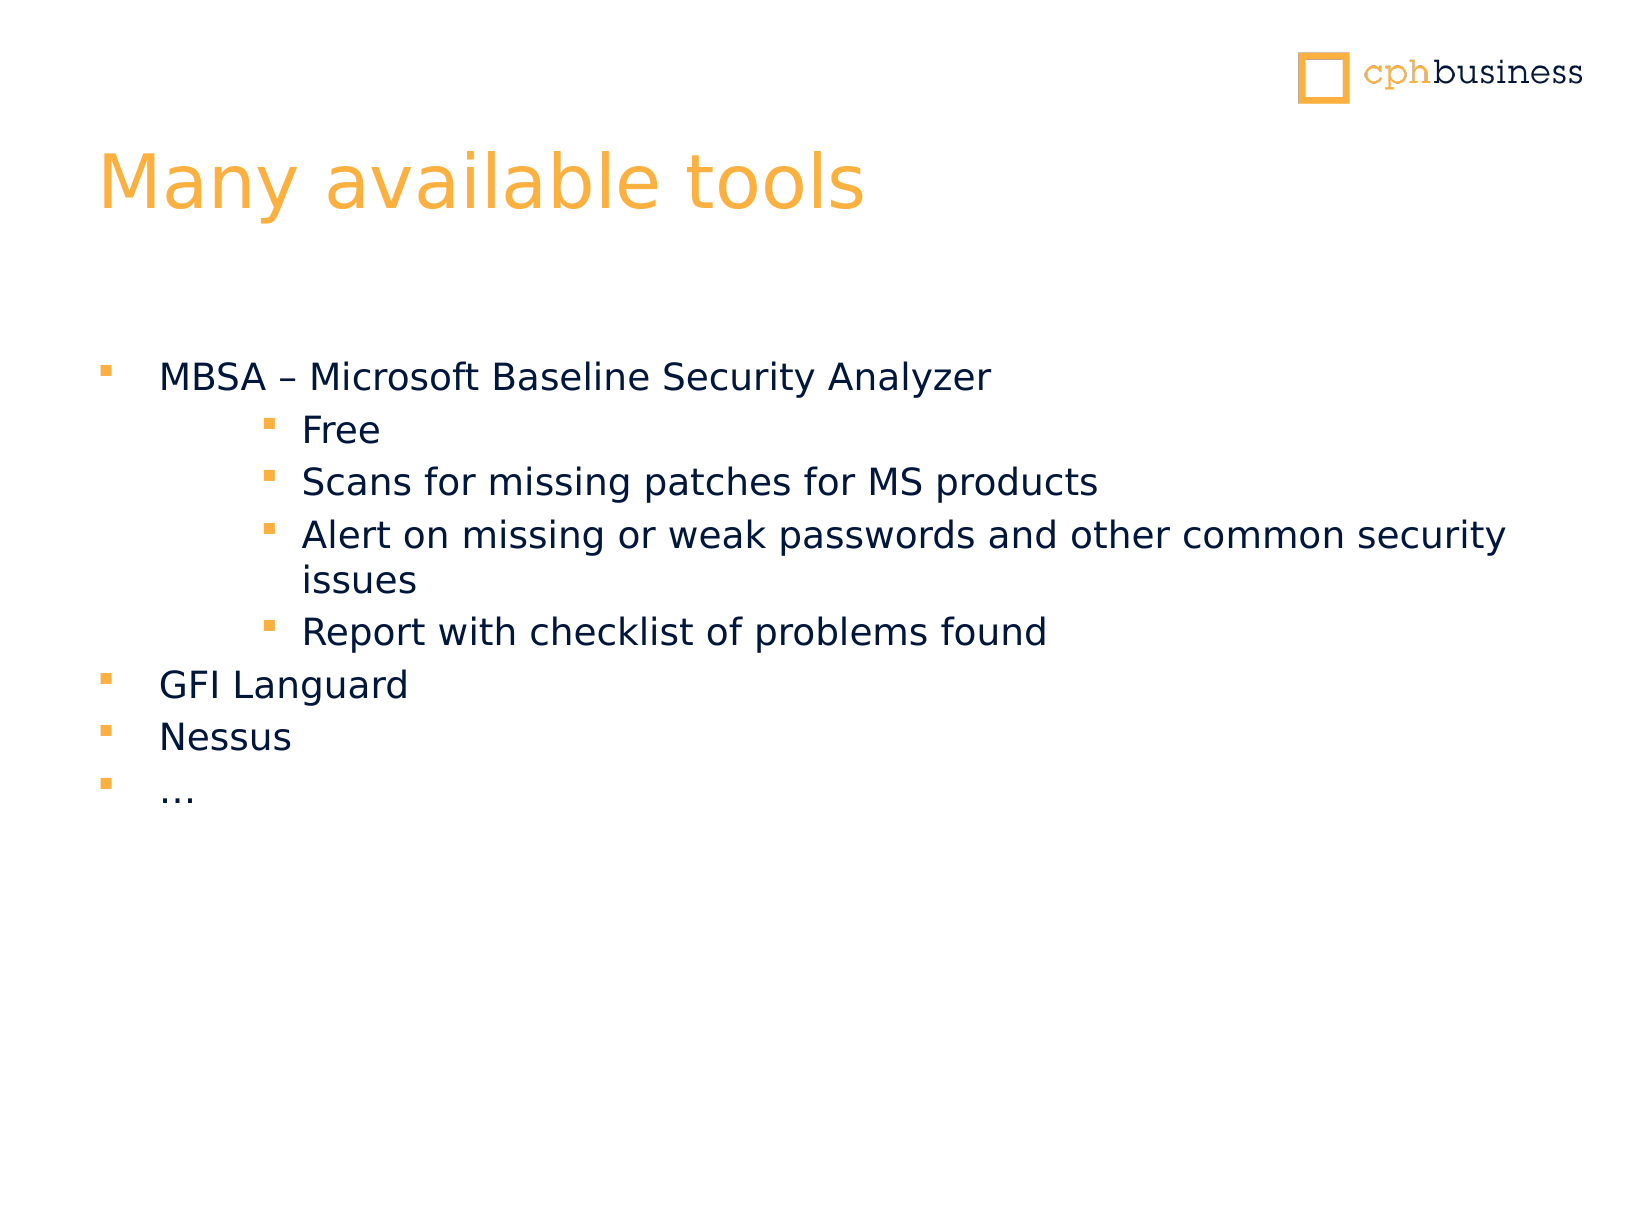

# Many available tools
MBSA – Microsoft Baseline Security Analyzer
Free
Scans for missing patches for MS products
Alert on missing or weak passwords and other common security issues
Report with checklist of problems found
GFI Languard
Nessus
…